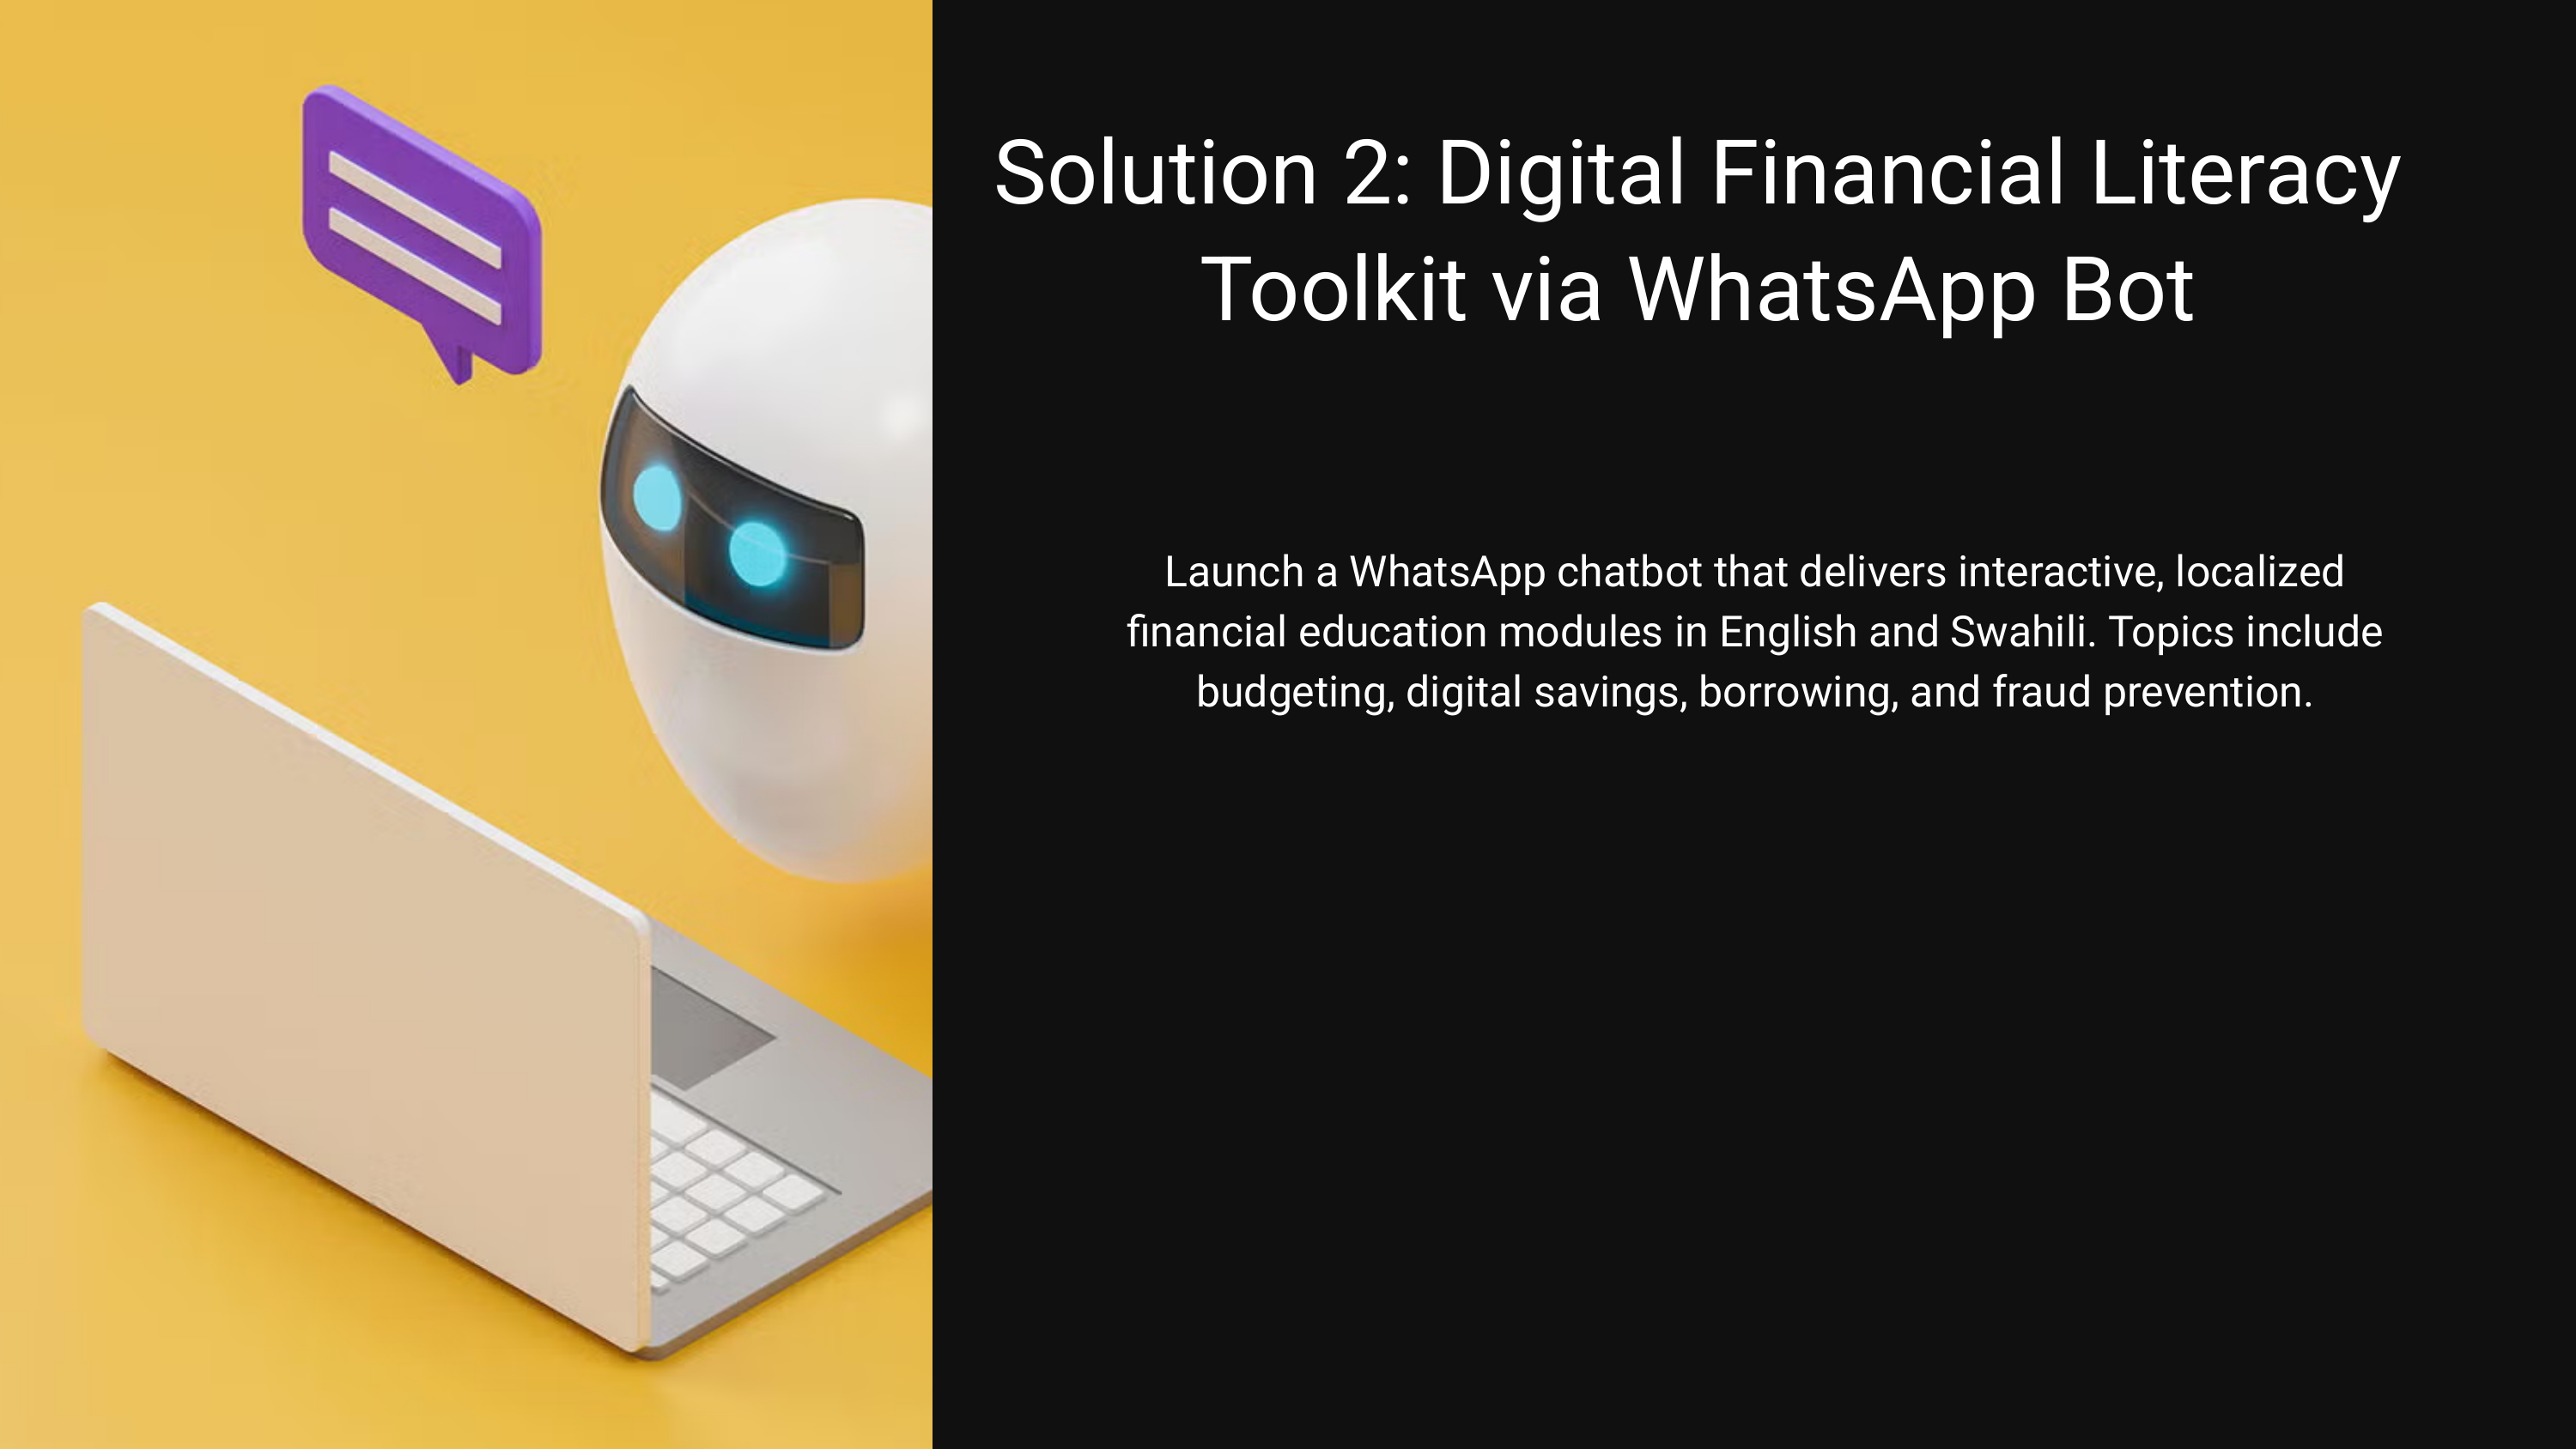

Solution 2: Digital Financial Literacy Toolkit via WhatsApp Bot
Launch a WhatsApp chatbot that delivers interactive, localized financial education modules in English and Swahili. Topics include budgeting, digital savings, borrowing, and fraud prevention.